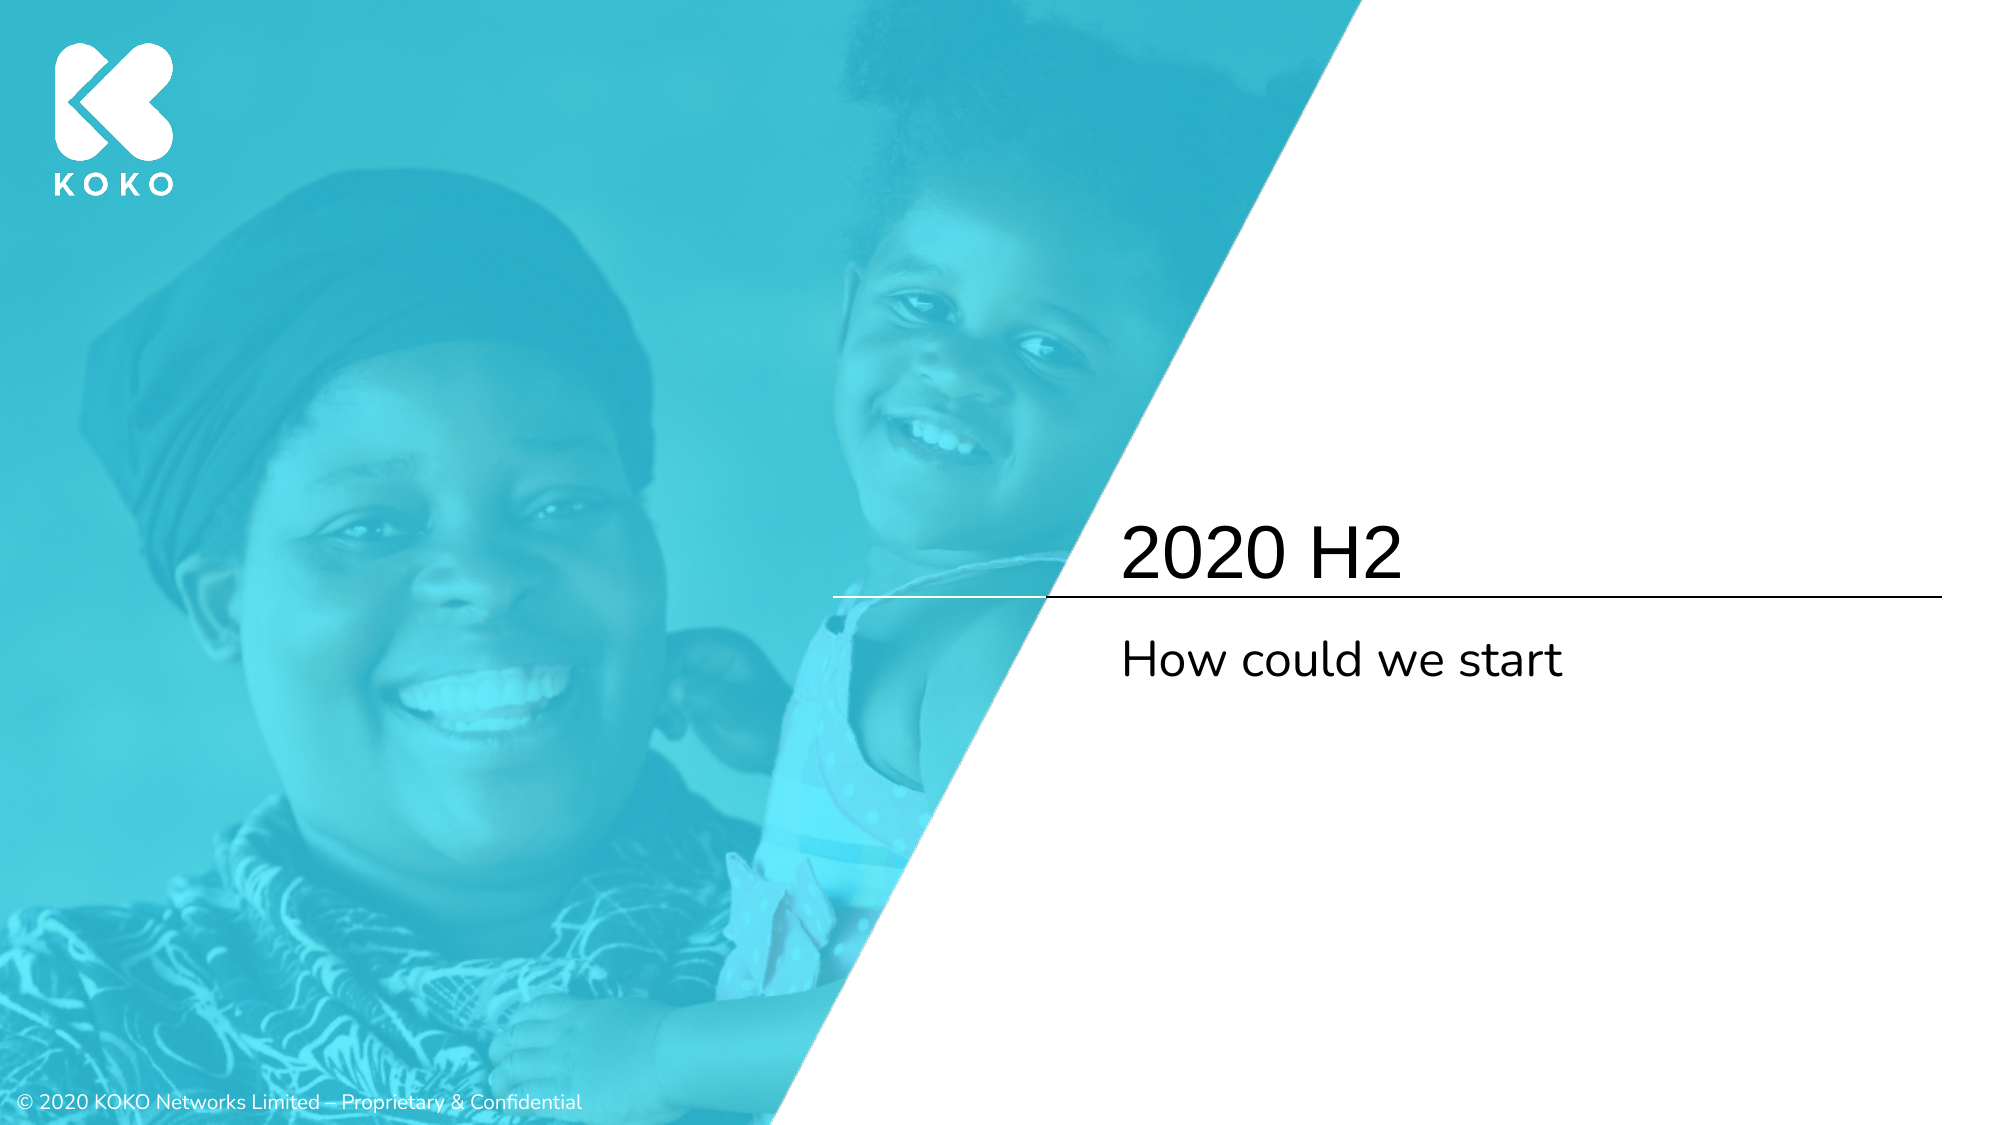

# 2020 H2
How could we start